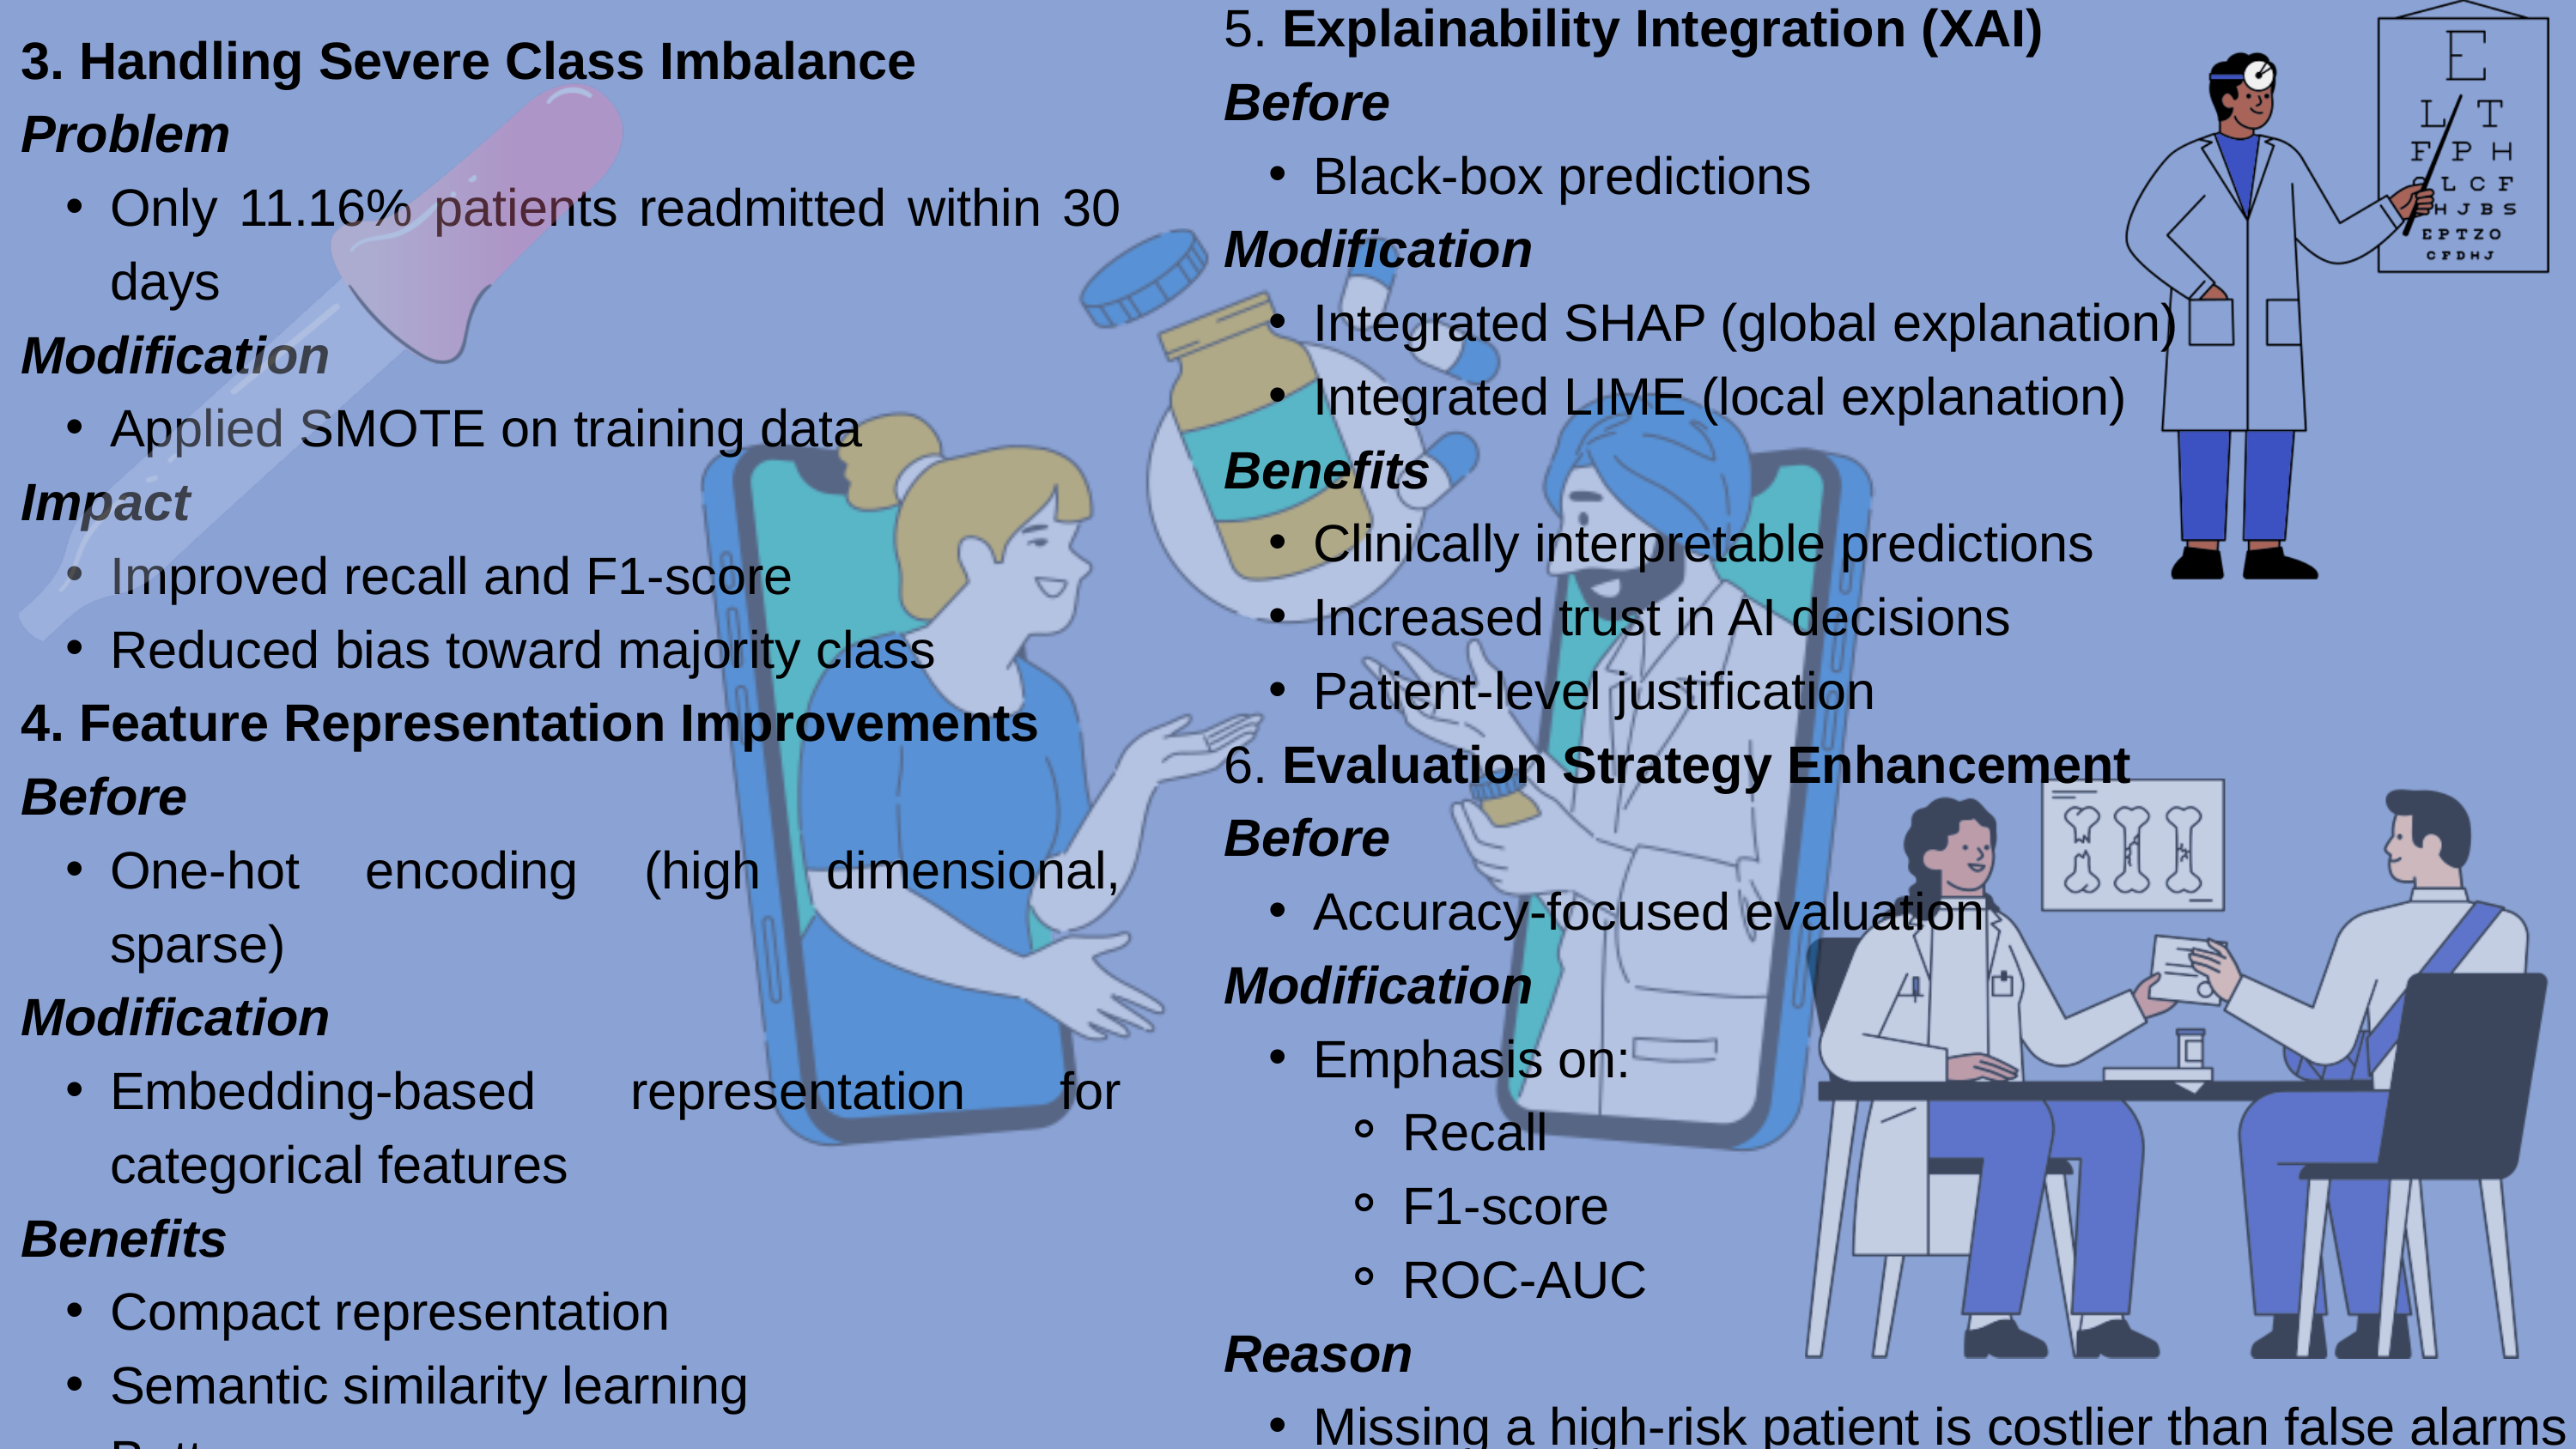

5. Explainability Integration (XAI)
Before
Black-box predictions
Modification
Integrated SHAP (global explanation)
Integrated LIME (local explanation)
Benefits
Clinically interpretable predictions
Increased trust in AI decisions
Patient-level justification
6. Evaluation Strategy Enhancement
Before
Accuracy-focused evaluation
Modification
Emphasis on:
Recall
F1-score
ROC-AUC
Reason
Missing a high-risk patient is costlier than false alarms

3. Handling Severe Class Imbalance
Problem
Only 11.16% patients readmitted within 30 days
Modification
Applied SMOTE on training data
Impact
Improved recall and F1-score
Reduced bias toward majority class
4. Feature Representation Improvements
Before
One-hot encoding (high dimensional, sparse)
Modification
Embedding-based representation for categorical features
Benefits
Compact representation
Semantic similarity learning
Better convergence